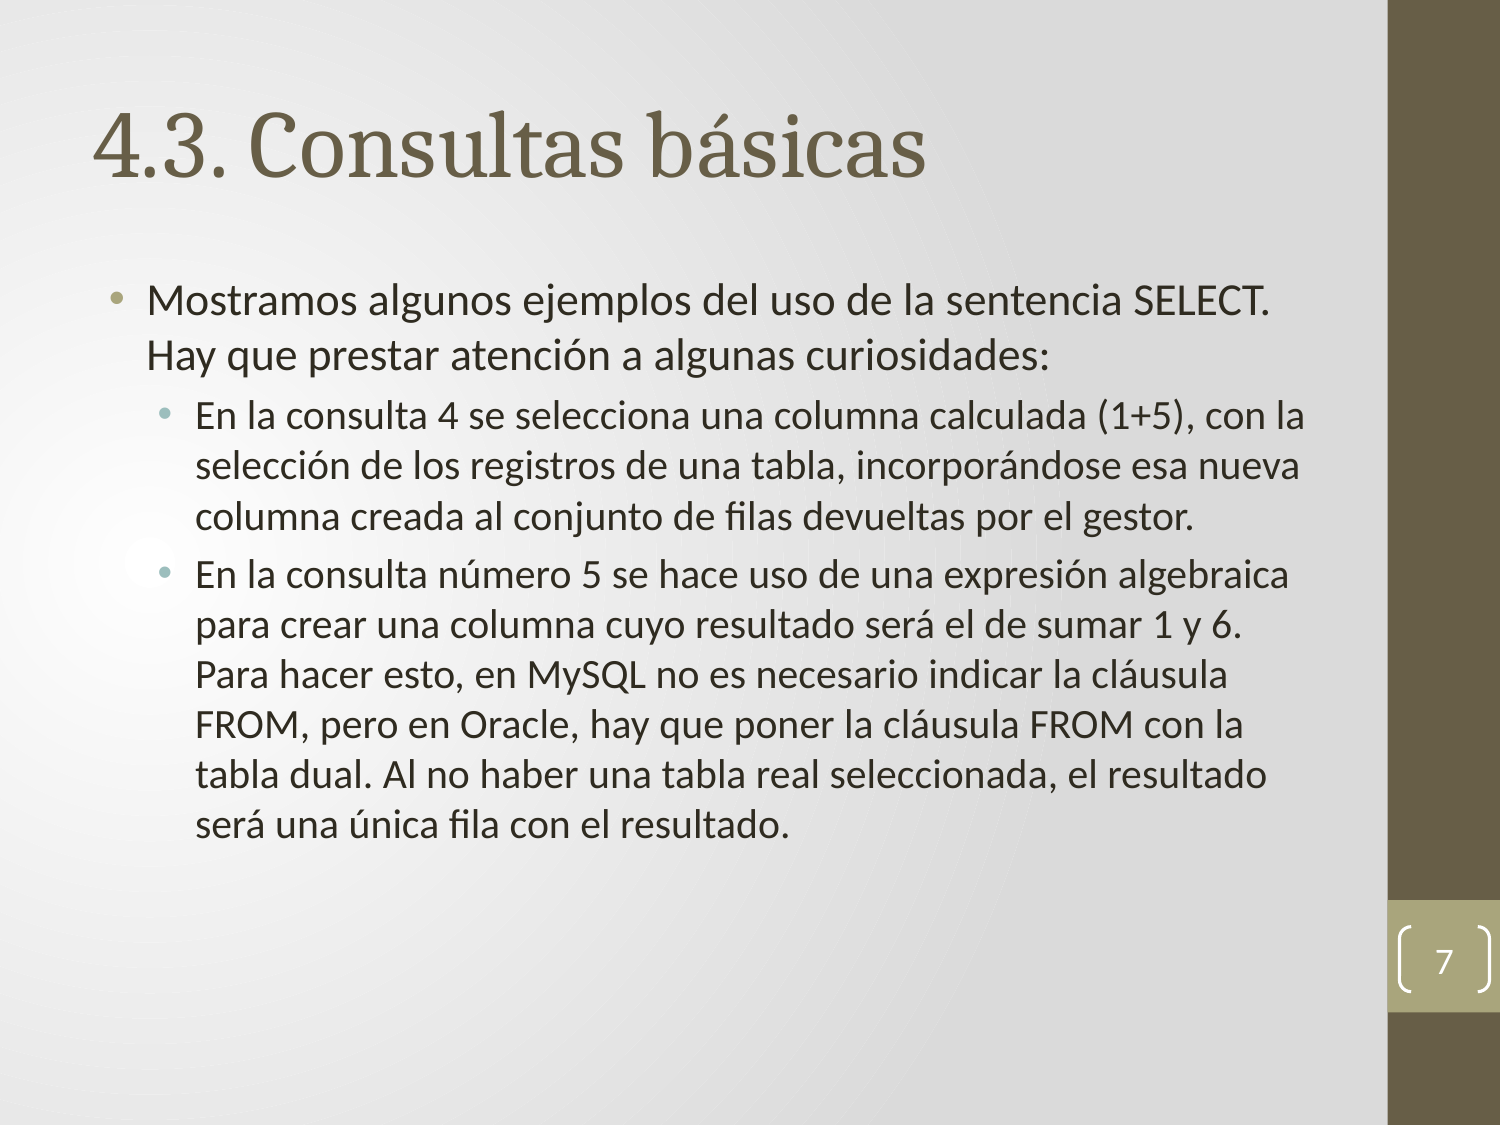

# 4.3. Consultas básicas
Mostramos algunos ejemplos del uso de la sentencia SELECT. Hay que prestar atención a algunas curiosidades:
En la consulta 4 se selecciona una columna calculada (1+5), con la selección de los registros de una tabla, incorporándose esa nueva columna creada al conjunto de filas devueltas por el gestor.
En la consulta número 5 se hace uso de una expresión algebraica para crear una columna cuyo resultado será el de sumar 1 y 6. Para hacer esto, en MySQL no es necesario indicar la cláusula FROM, pero en Oracle, hay que poner la cláusula FROM con la tabla dual. Al no haber una tabla real seleccionada, el resultado será una única fila con el resultado.
7